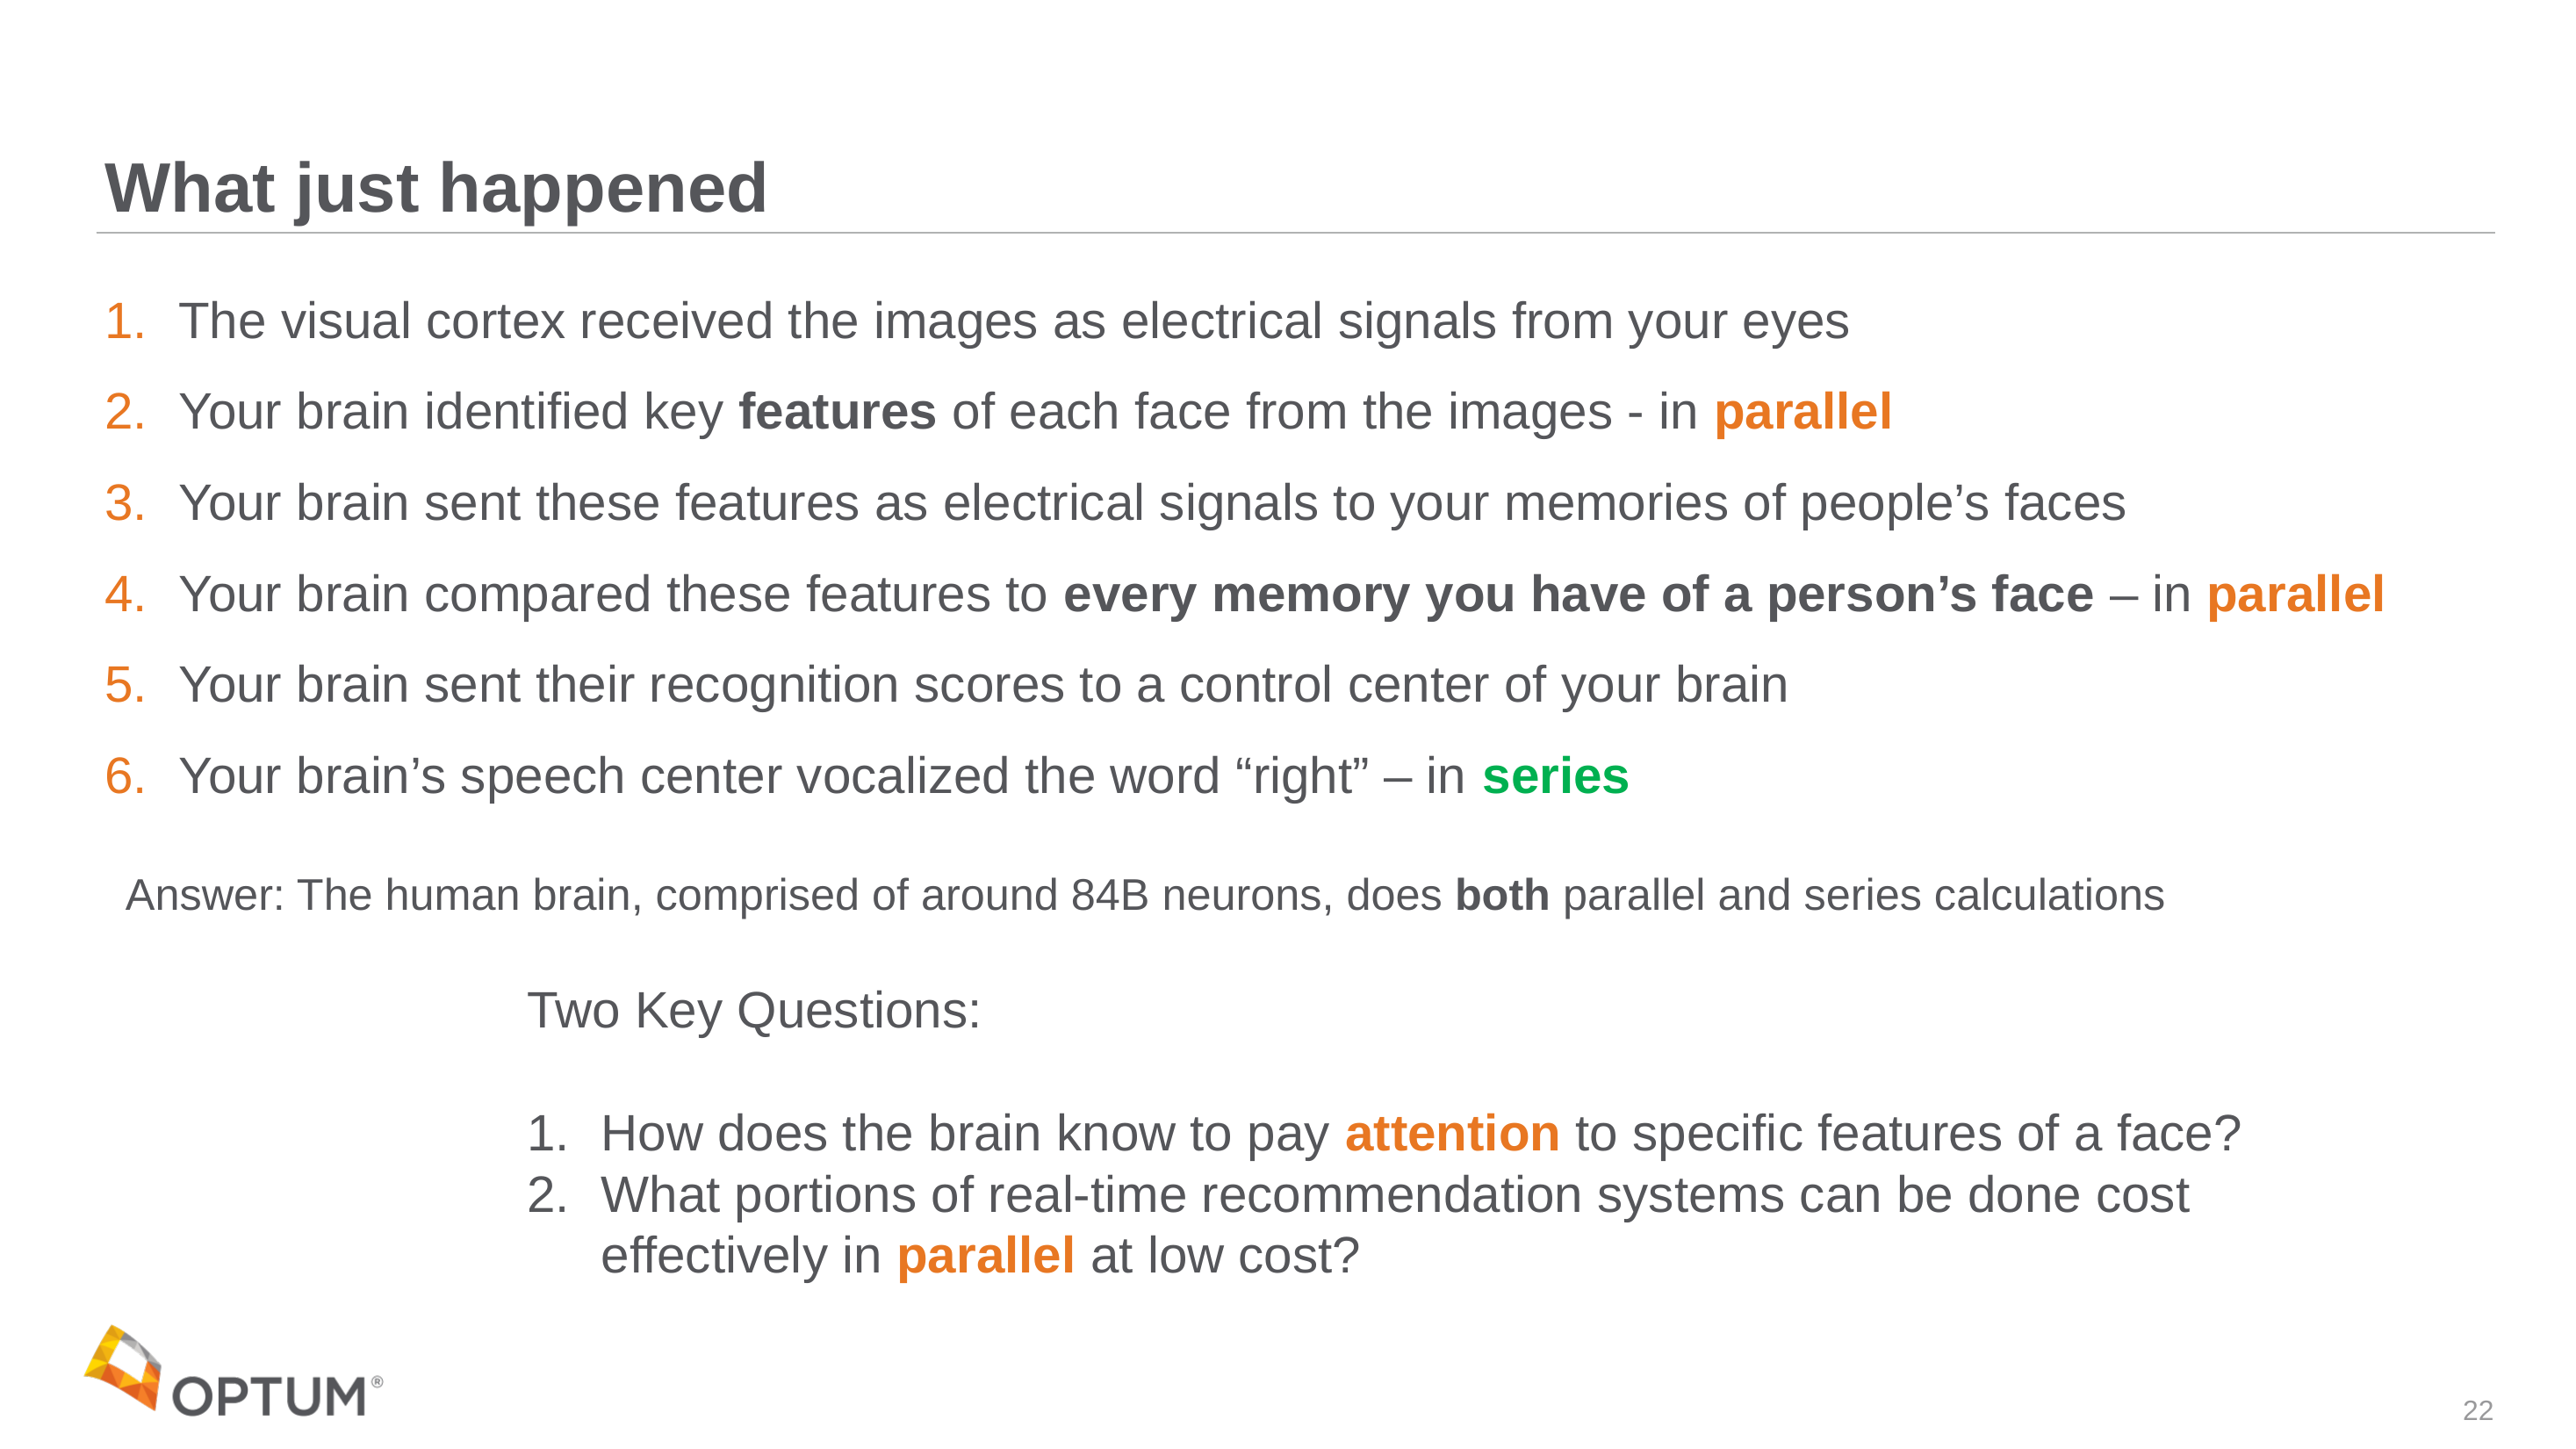

# What just happened
The visual cortex received the images as electrical signals from your eyes
Your brain identified key features of each face from the images - in parallel
Your brain sent these features as electrical signals to your memories of people’s faces
Your brain compared these features to every memory you have of a person’s face – in parallel
Your brain sent their recognition scores to a control center of your brain
Your brain’s speech center vocalized the word “right” – in series

Answer: The human brain, comprised of around 84B neurons, does both parallel and series calculations
Two Key Questions:
How does the brain know to pay attention to specific features of a face?
What portions of real-time recommendation systems can be done cost effectively in parallel at low cost?
22